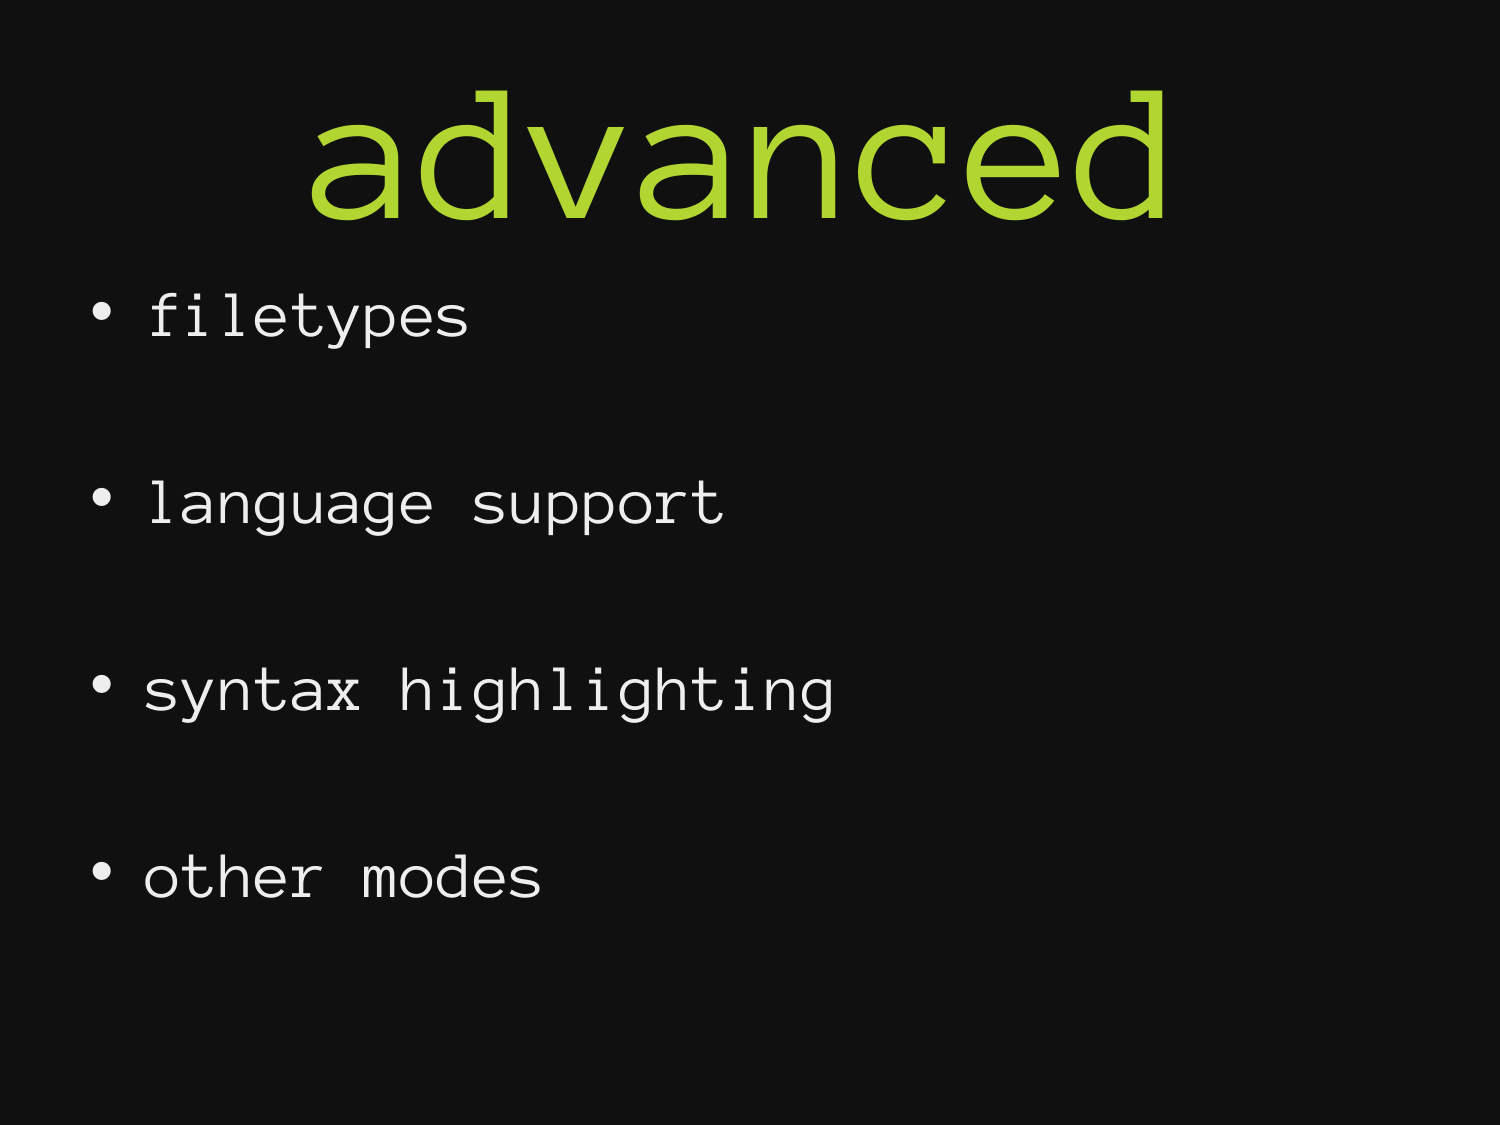

# advanced
filetypes

language support

syntax highlighting

other modes